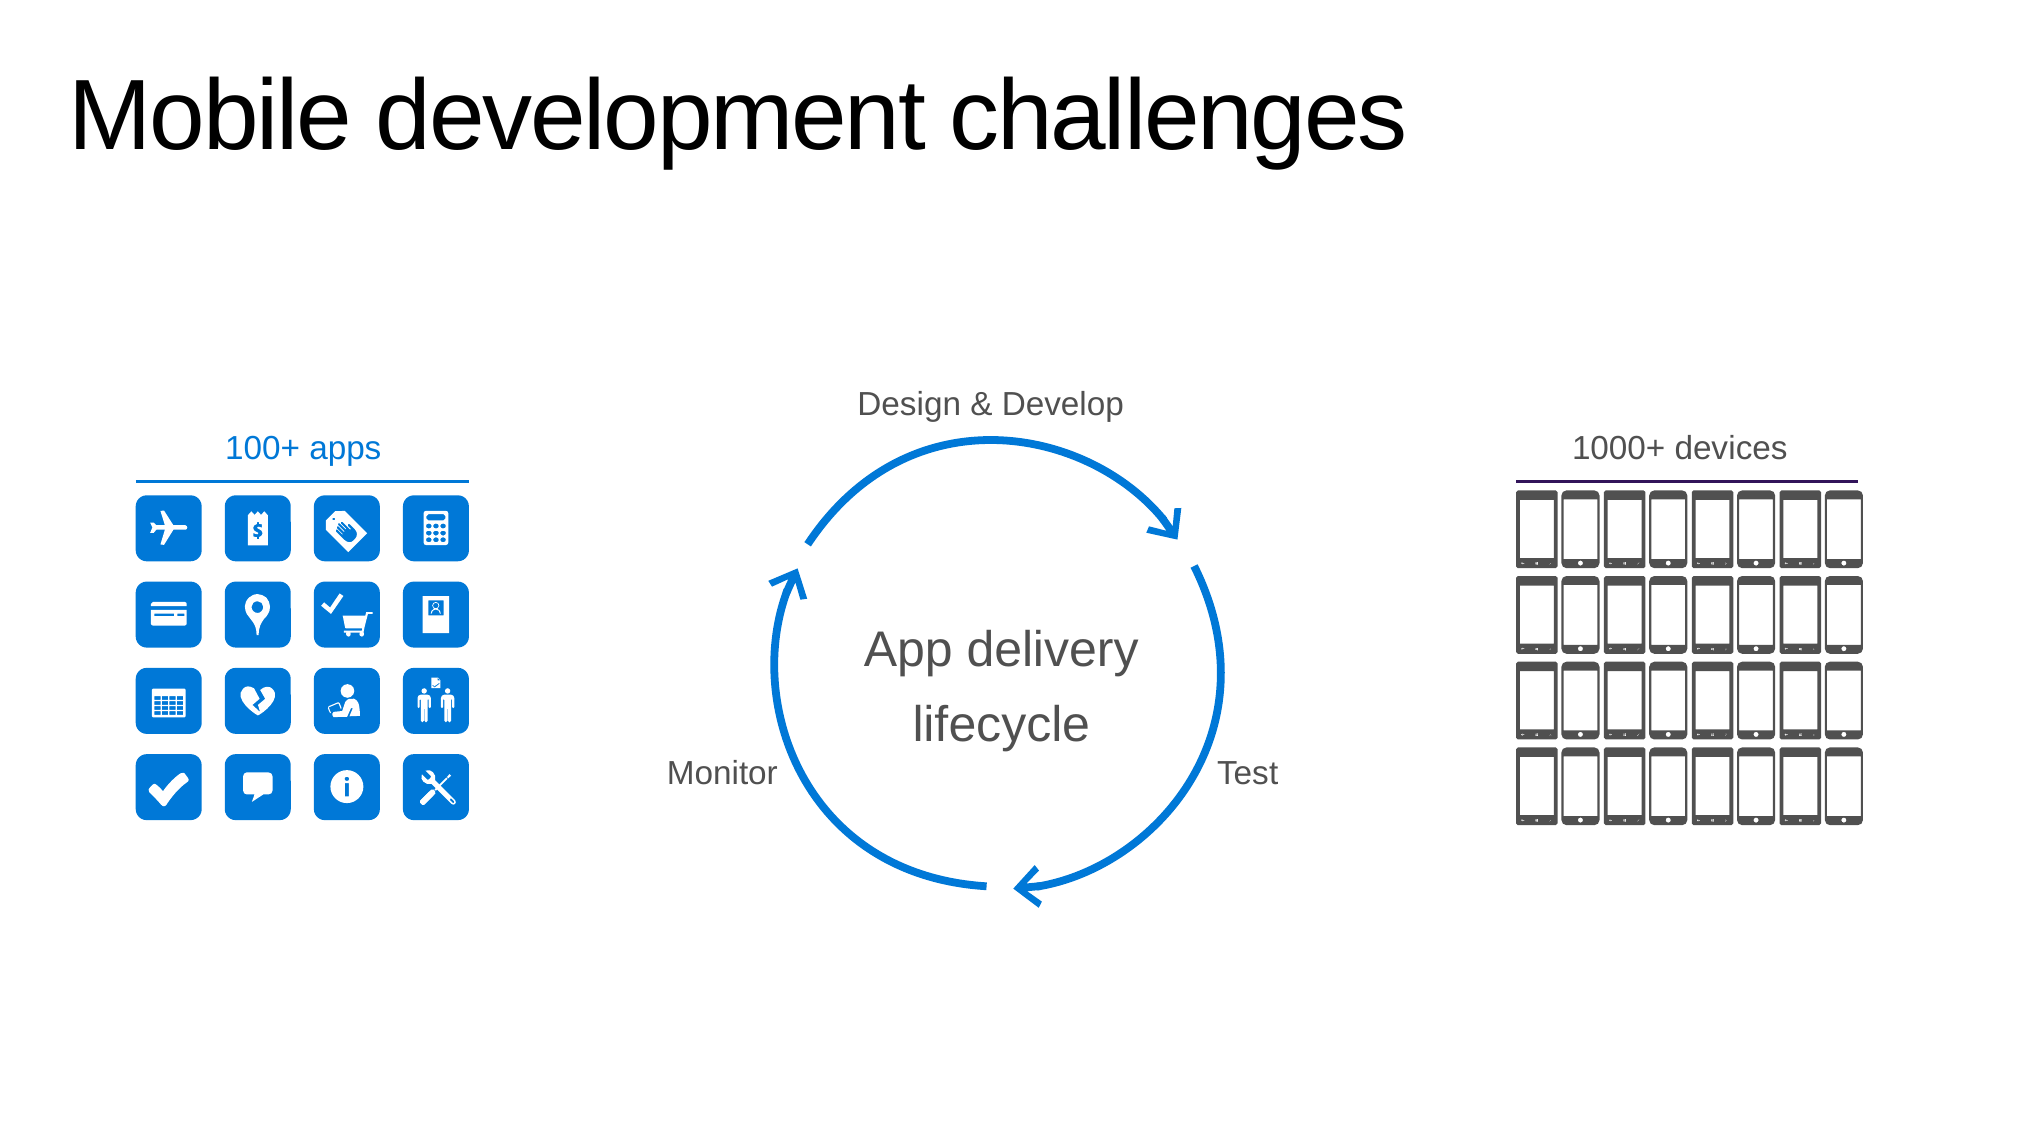

# Mobile development challenges
Design & Develop

Monitor
Test
100+ apps
1000+ devices

App delivery lifecycle